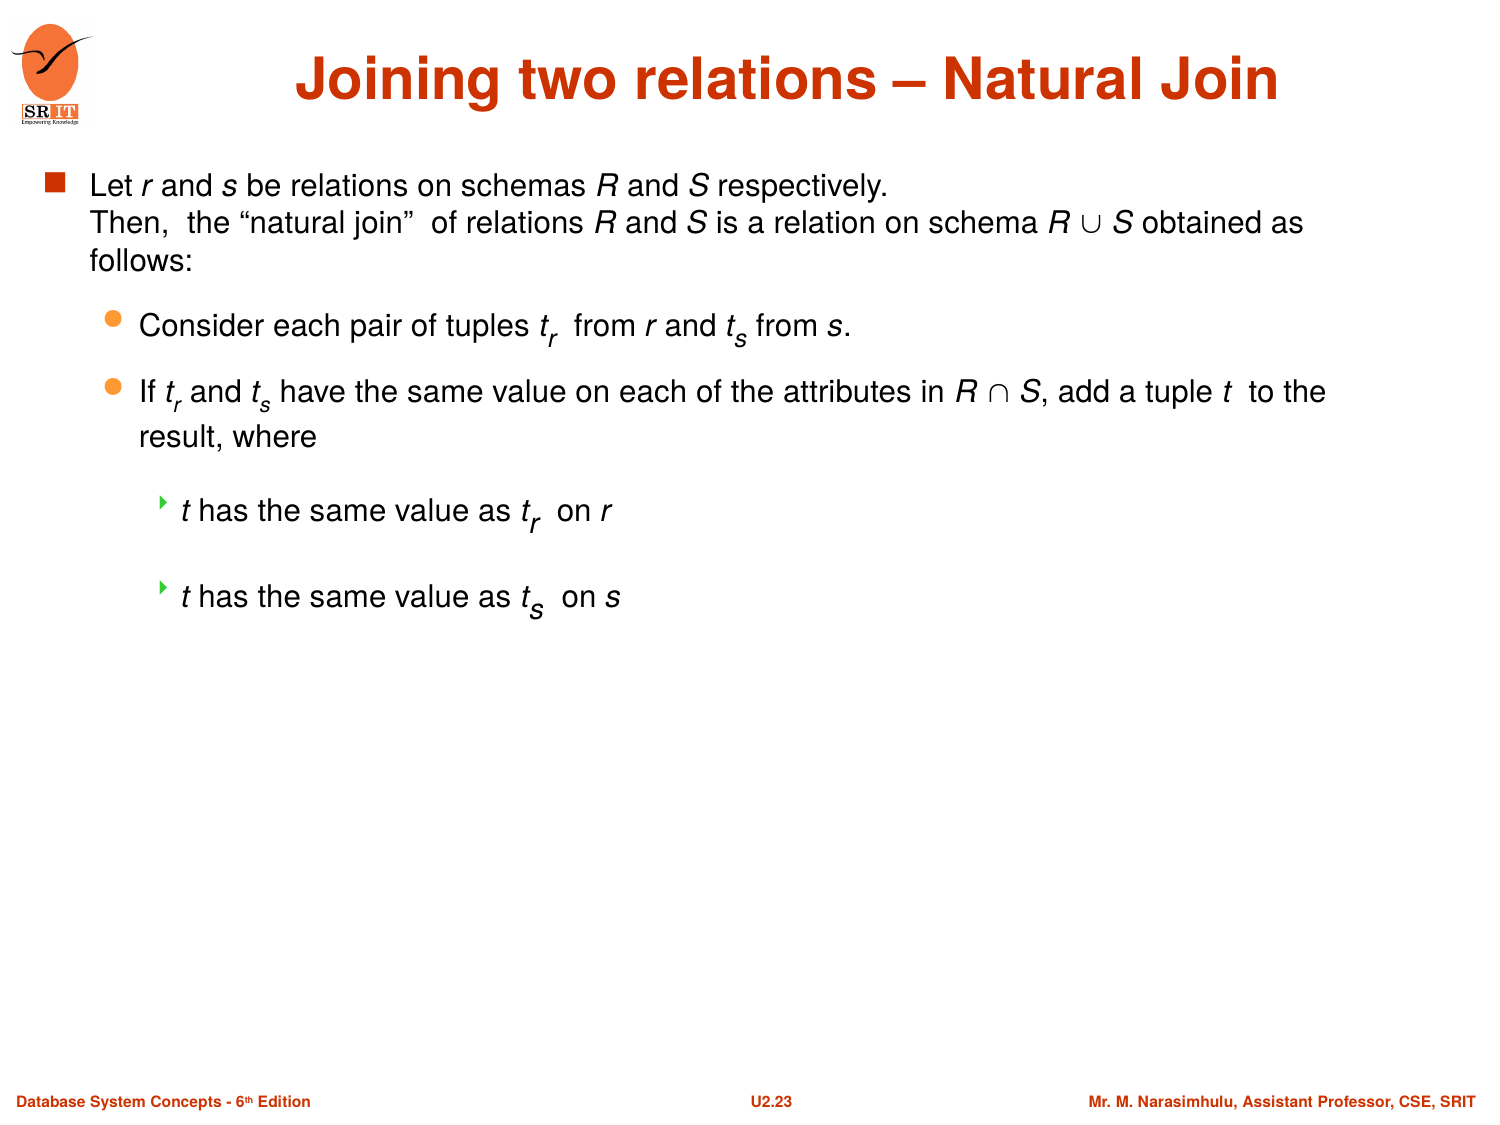

# Joining two relations – Natural Join
Let r and s be relations on schemas R and S respectively.
Then,  the “natural join”  of relations R and S is a relation on schema R ∪ S obtained as follows:
Consider each pair of tuples tr  from r and ts from s.
If tr and ts have the same value on each of the attributes in R ∩ S, add a tuple t  to the result, where
t has the same value as tr  on r
t has the same value as ts  on s